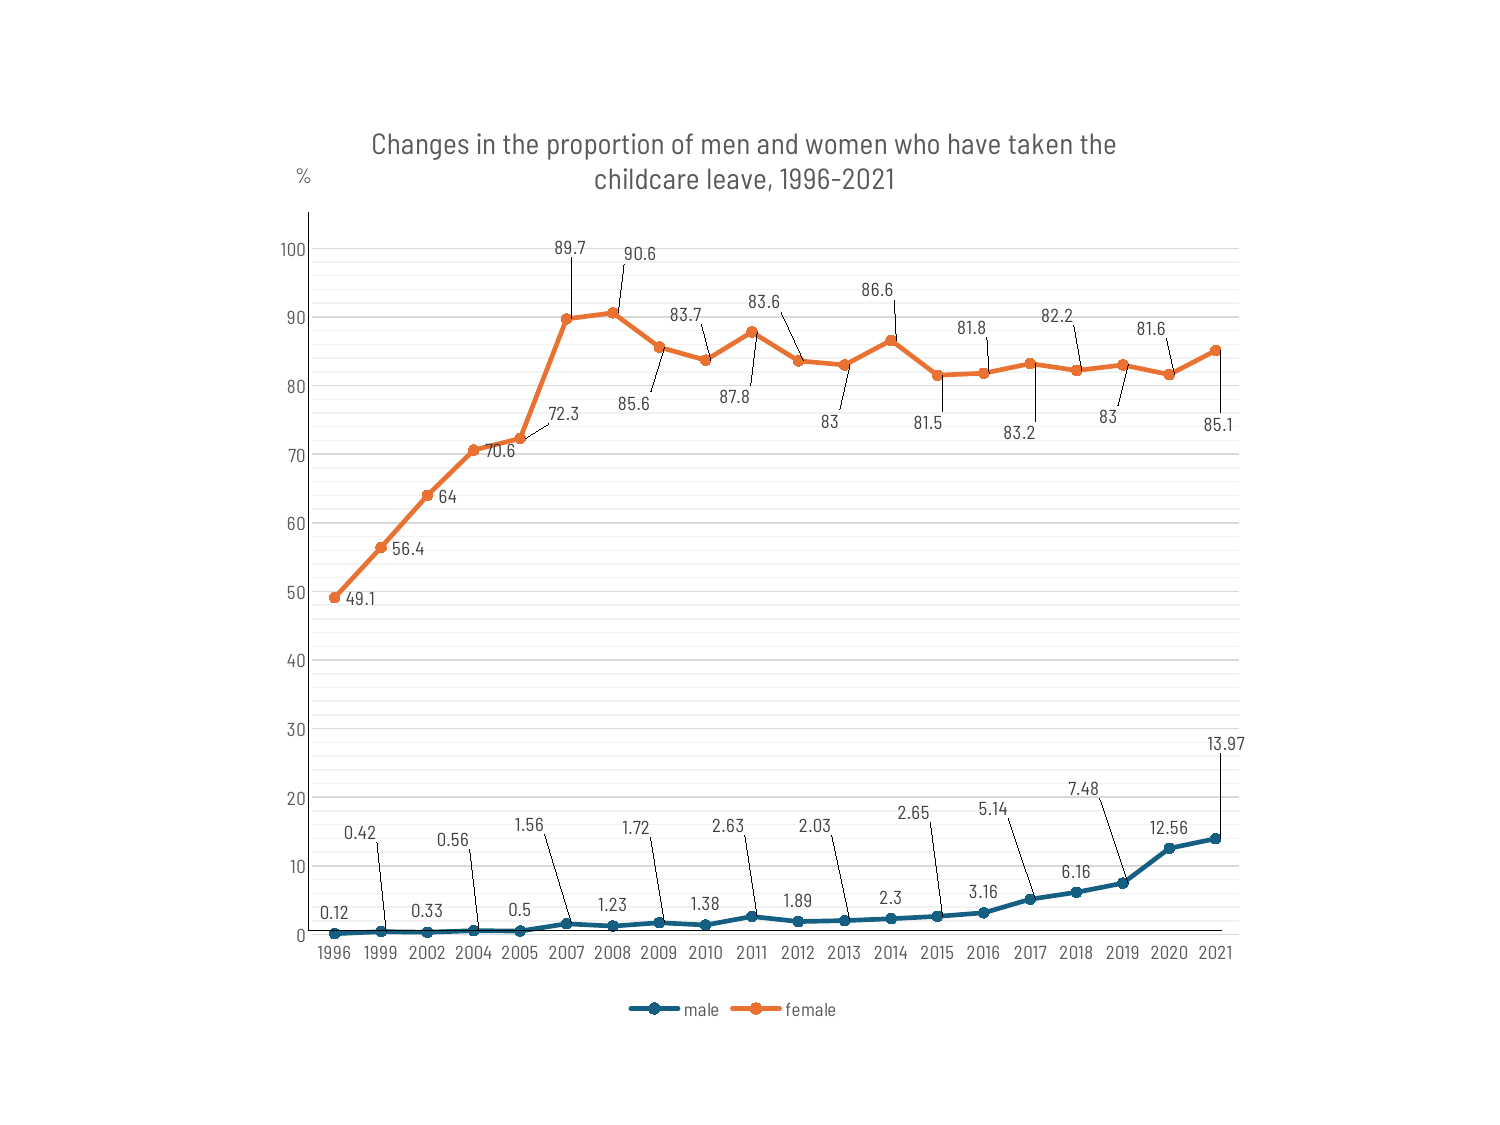

### Chart: Changes in the proportion of men and women who have taken the childcare leave, 1996-2021

| Category | male | female |
|---|---|---|
| 1996 | 0.12 | 49.1 |
| 1999 | 0.42 | 56.39999999999999 |
| 2002 | 0.33 | 64.0 |
| 2004 | 0.56 | 70.6 |
| 2005 | 0.5 | 72.3 |
| 2007 | 1.56 | 89.7 |
| 2008 | 1.23 | 90.6 |
| 2009 | 1.72 | 85.6 |
| 2010 | 1.38 | 83.7 |
| 2011 | 2.63 | 87.8 |
| 2012 | 1.8900000000000001 | 83.6 |
| 2013 | 2.03 | 83.0 |
| 2014 | 2.3 | 86.6 |
| 2015 | 2.65 | 81.5 |
| 2016 | 3.16 | 81.8 |
| 2017 | 5.140000000000001 | 83.2 |
| 2018 | 6.16 | 82.2 |
| 2019 | 7.48 | 83.0 |
| 2020 | 12.560000000000002 | 81.6 |
| 2021 | 13.970000000000002 | 85.1 |